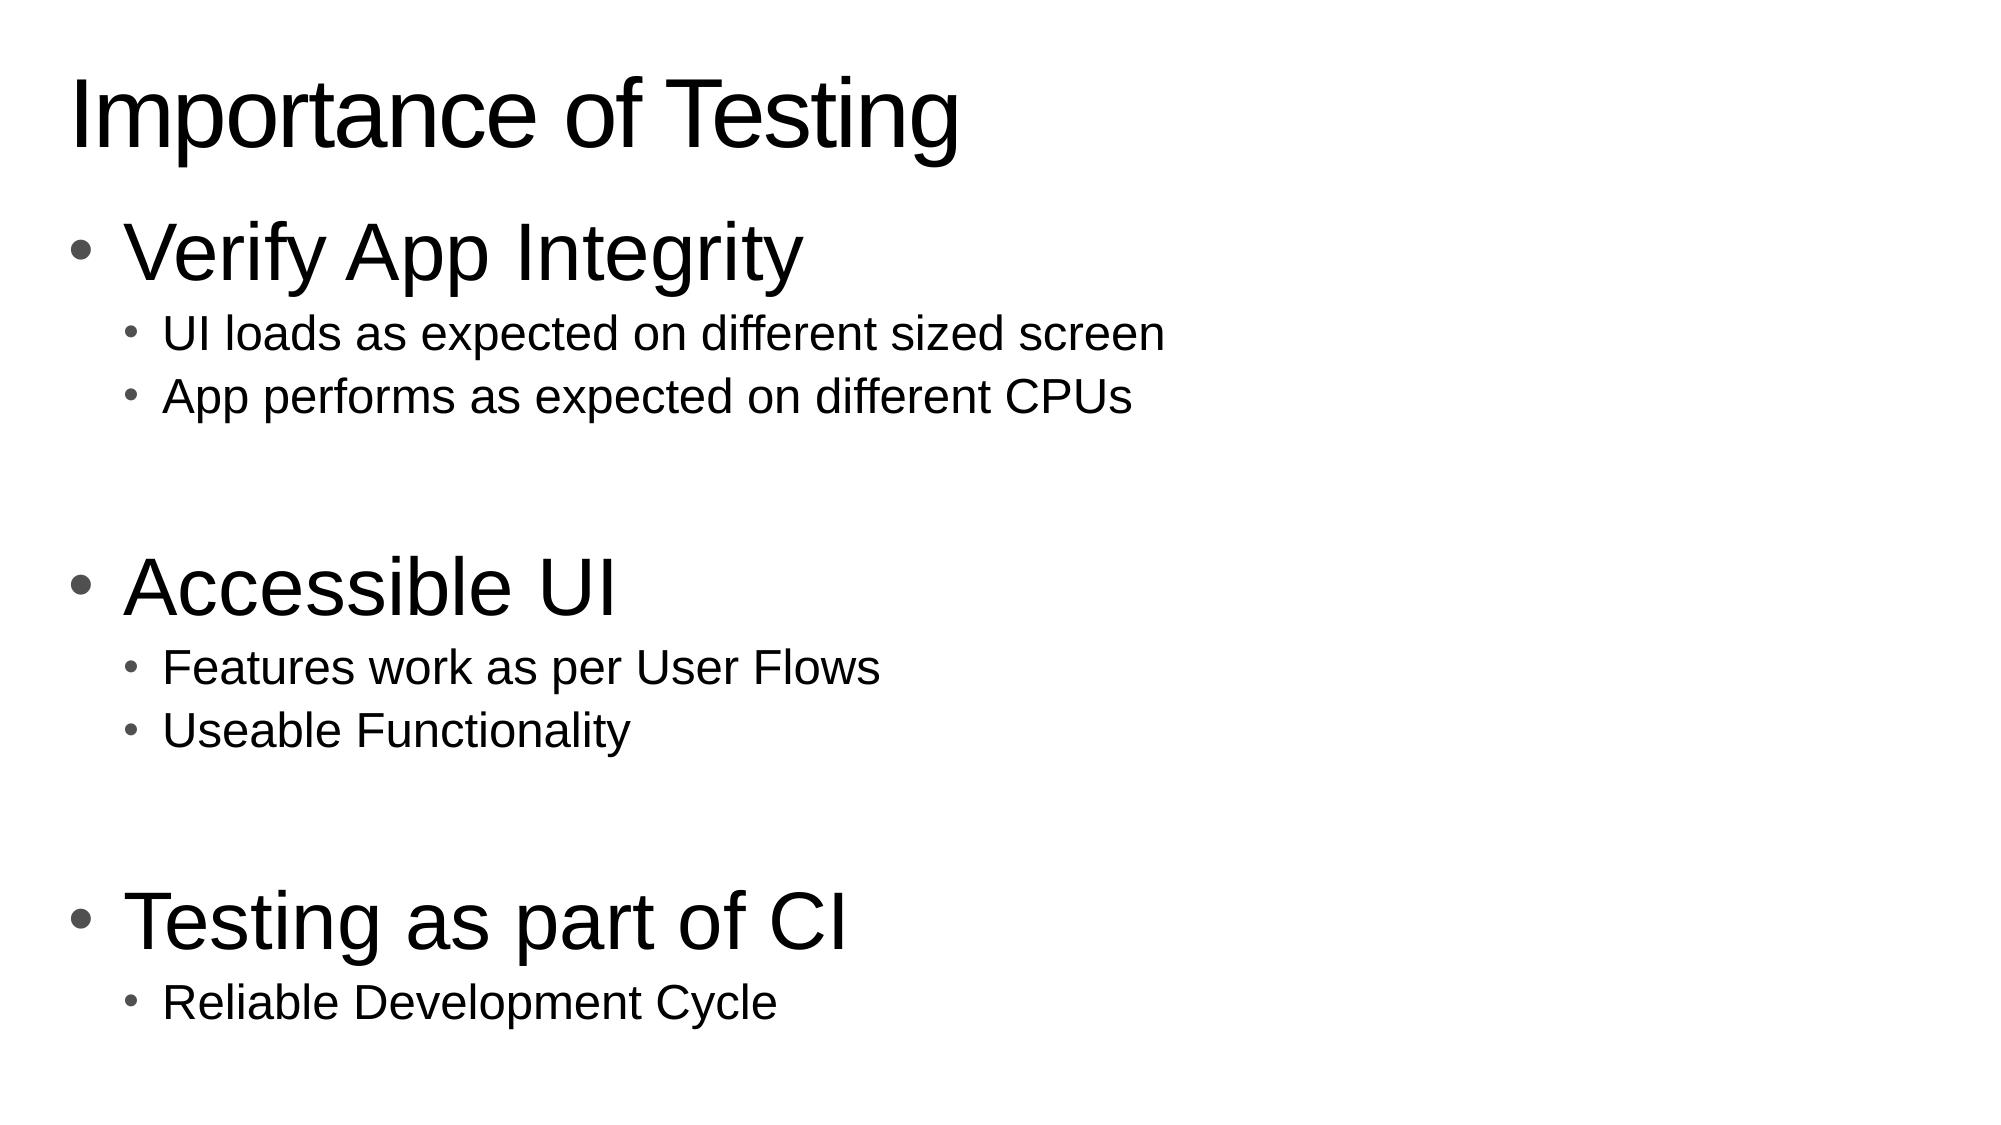

# Importance of Testing
Verify App Integrity
UI loads as expected on different sized screen
App performs as expected on different CPUs

Accessible UI
Features work as per User Flows
Useable Functionality

Testing as part of CI
Reliable Development Cycle